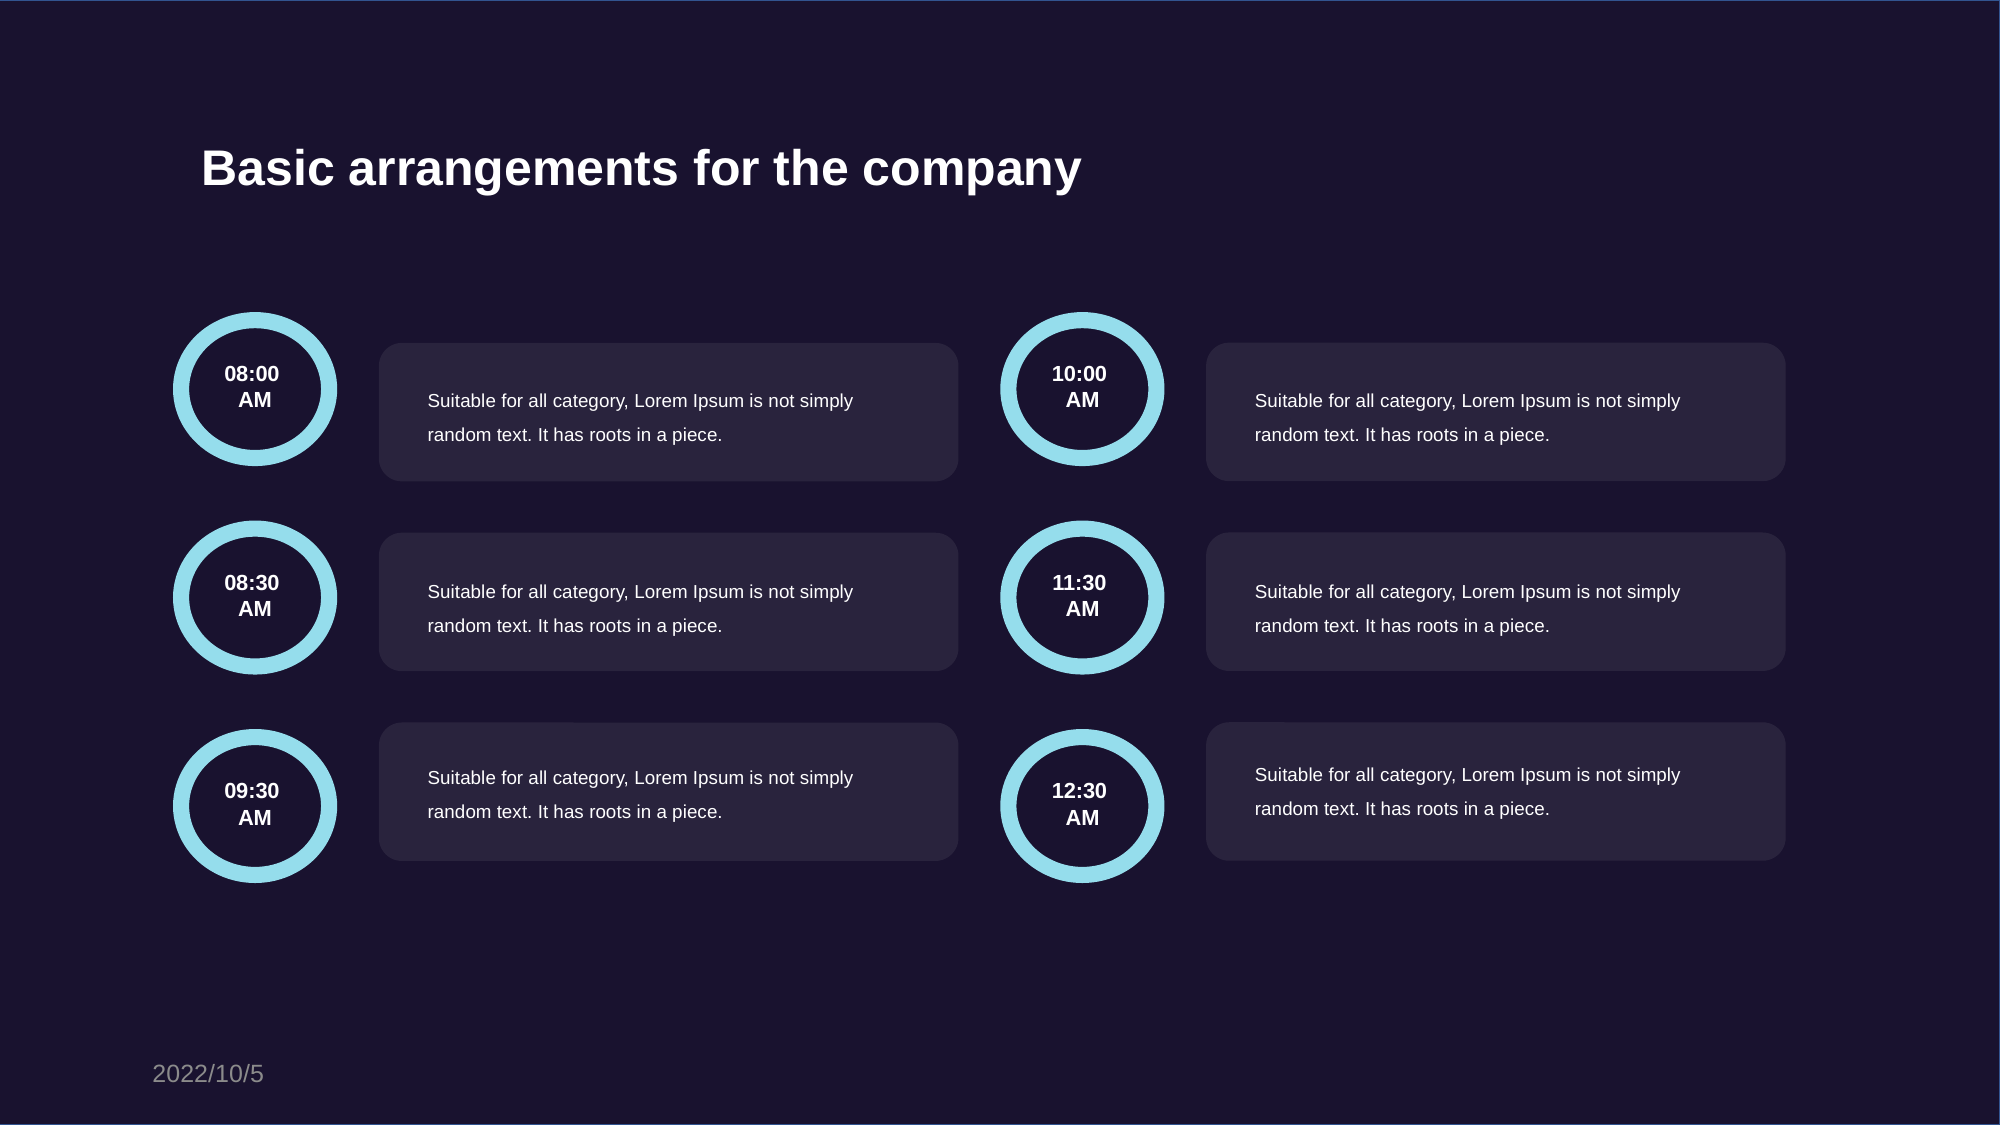

Basic arrangements for the company

08:00
AM
10:00
AM
Suitable for all category, Lorem Ipsum is not simply random text. It has roots in a piece.
Suitable for all category, Lorem Ipsum is not simply random text. It has roots in a piece.

08:30
AM
11:30
AM
Suitable for all category, Lorem Ipsum is not simply random text. It has roots in a piece.
Suitable for all category, Lorem Ipsum is not simply random text. It has roots in a piece.

Suitable for all category, Lorem Ipsum is not simply random text. It has roots in a piece.
Suitable for all category, Lorem Ipsum is not simply random text. It has roots in a piece.
09:30
AM
12:30
AM
2022/10/5
18